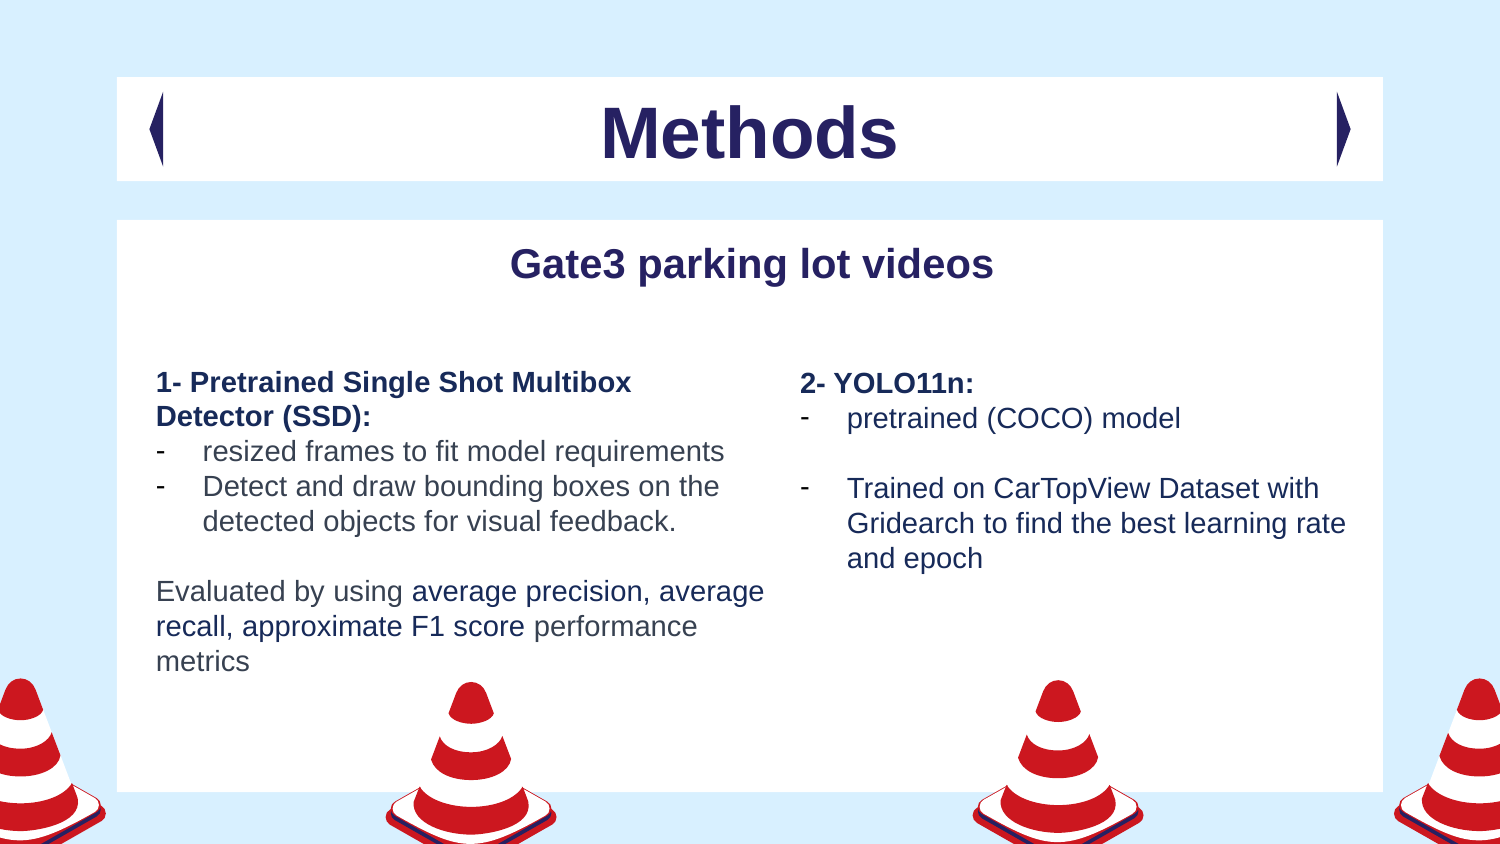

# Methods

Gate3 parking lot videos
1- Pretrained Single Shot Multibox
Detector (SSD):
resized frames to fit model requirements
Detect and draw bounding boxes on the detected objects for visual feedback.

Evaluated by using average precision, average recall, approximate F1 score performance metrics
2- YOLO11n:
pretrained (COCO) model

Trained on CarTopView Dataset with Gridearch to find the best learning rate and epoch